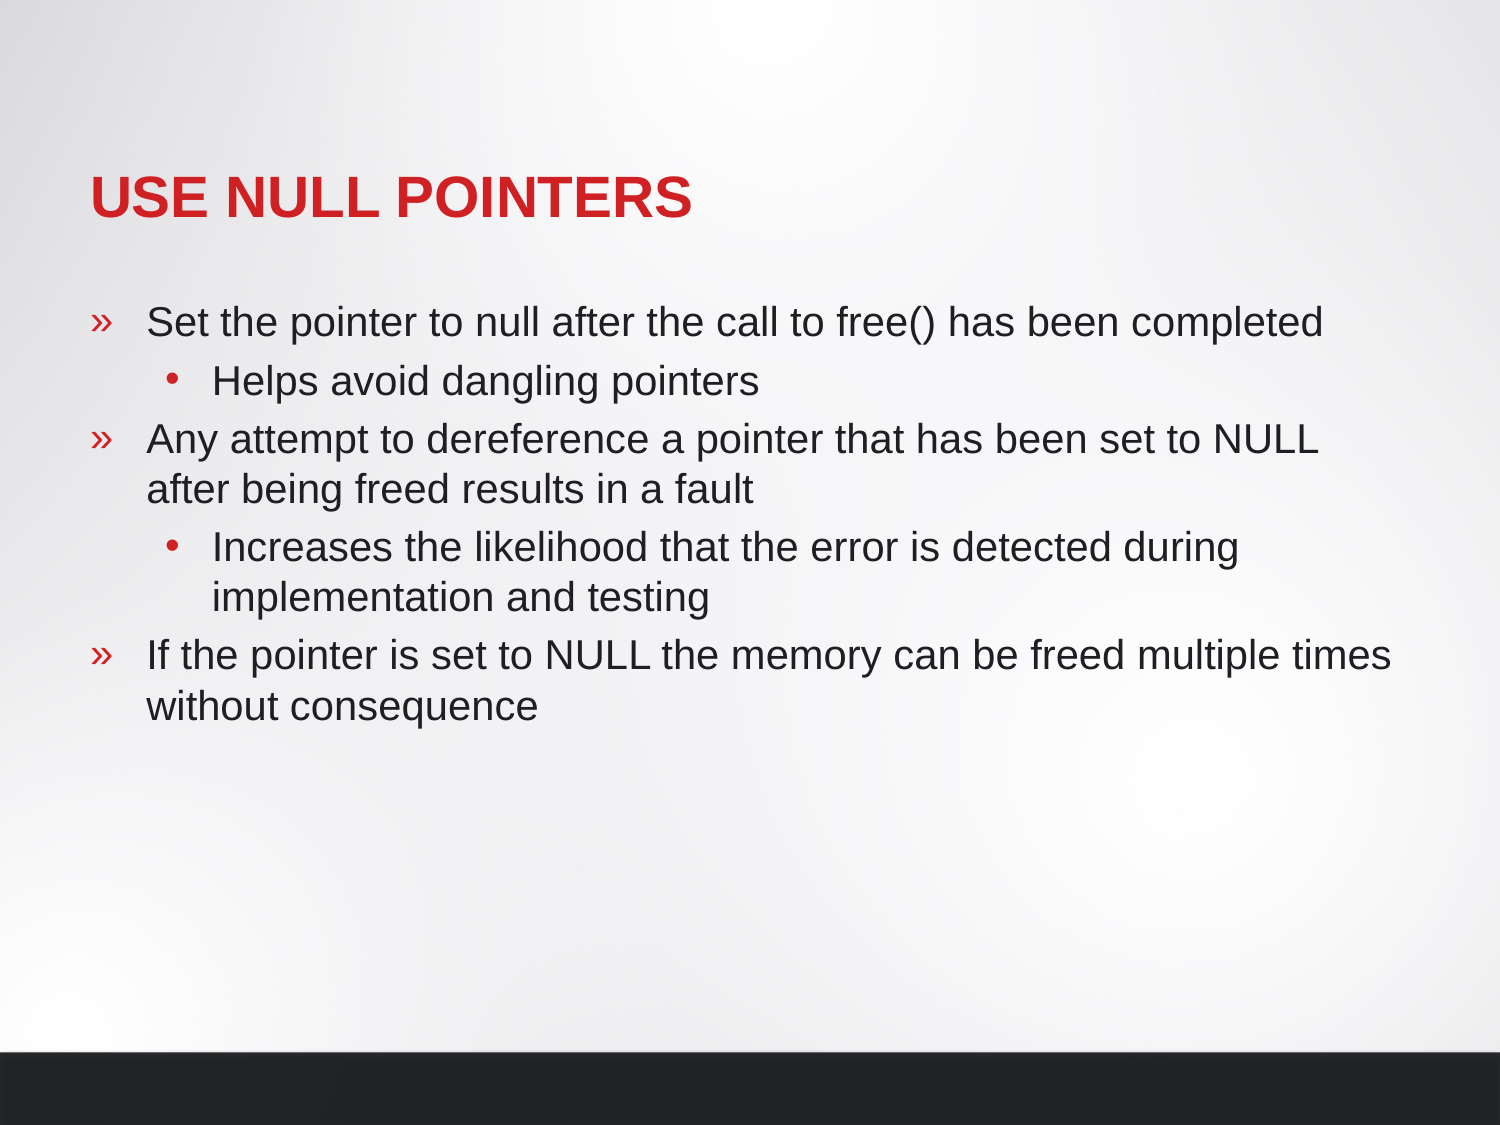

# Use null pointers
Set the pointer to null after the call to free() has been completed
Helps avoid dangling pointers
Any attempt to dereference a pointer that has been set to NULL after being freed results in a fault
Increases the likelihood that the error is detected during implementation and testing
If the pointer is set to NULL the memory can be freed multiple times without consequence